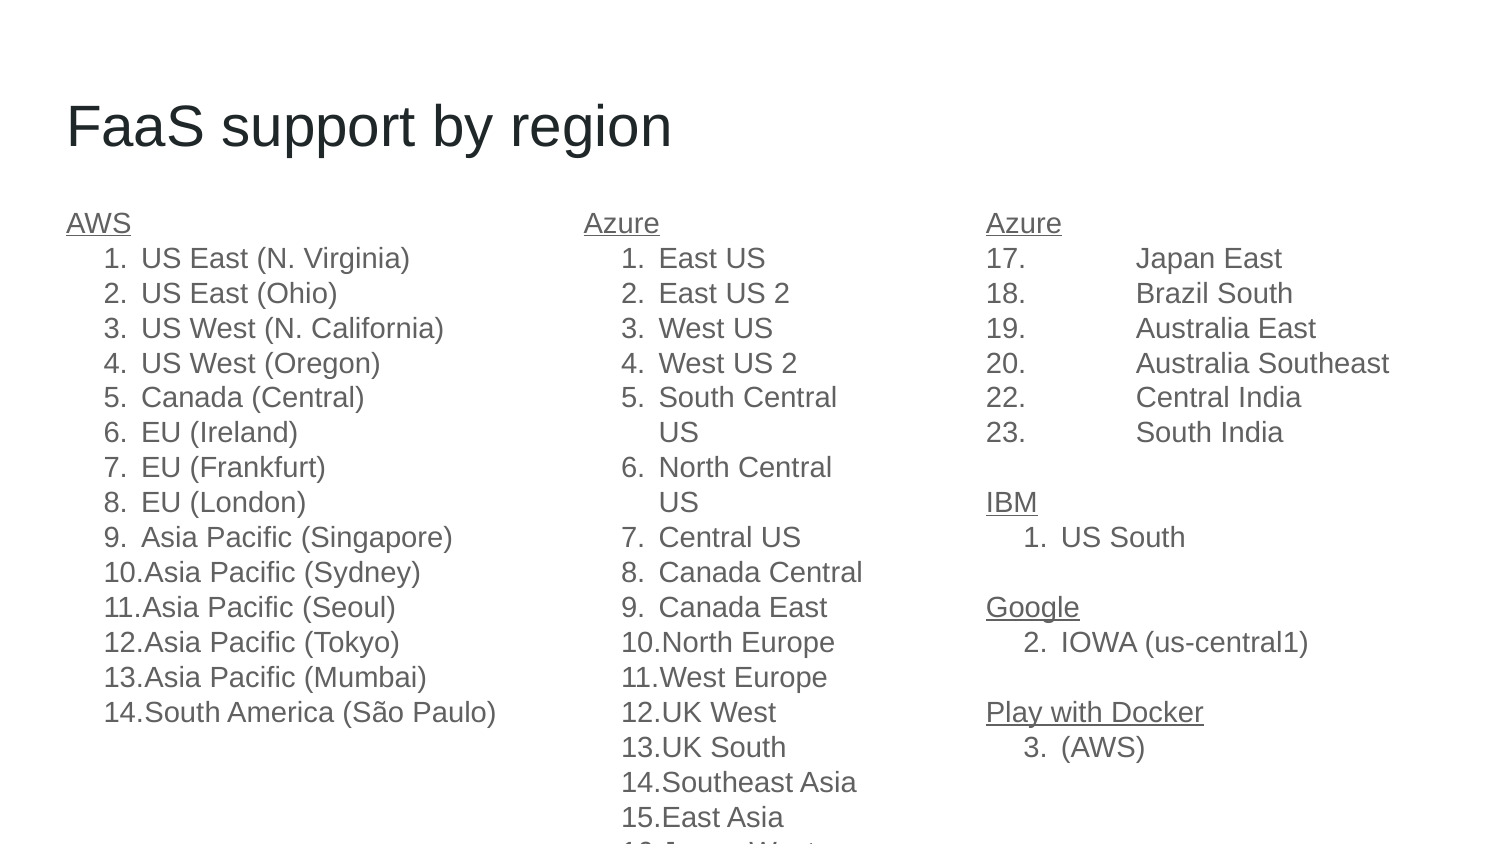

# FaaS support by region
AWS
US East (N. Virginia)
US East (Ohio)
US West (N. California)
US West (Oregon)
Canada (Central)
EU (Ireland)
EU (Frankfurt)
EU (London)
Asia Pacific (Singapore)
Asia Pacific (Sydney)
Asia Pacific (Seoul)
Asia Pacific (Tokyo)
Asia Pacific (Mumbai)
South America (São Paulo)

Azure
East US
East US 2
West US
West US 2
South Central US
North Central US
Central US
Canada Central
Canada East
North Europe
West Europe
UK West
UK South
Southeast Asia
East Asia
Japan West
Azure
17.	Japan East
18.	Brazil South
19.	Australia East
20.	Australia Southeast
22.	Central India
23.	South India

IBM
US South

Google
IOWA (us-central1)

Play with Docker
(AWS)